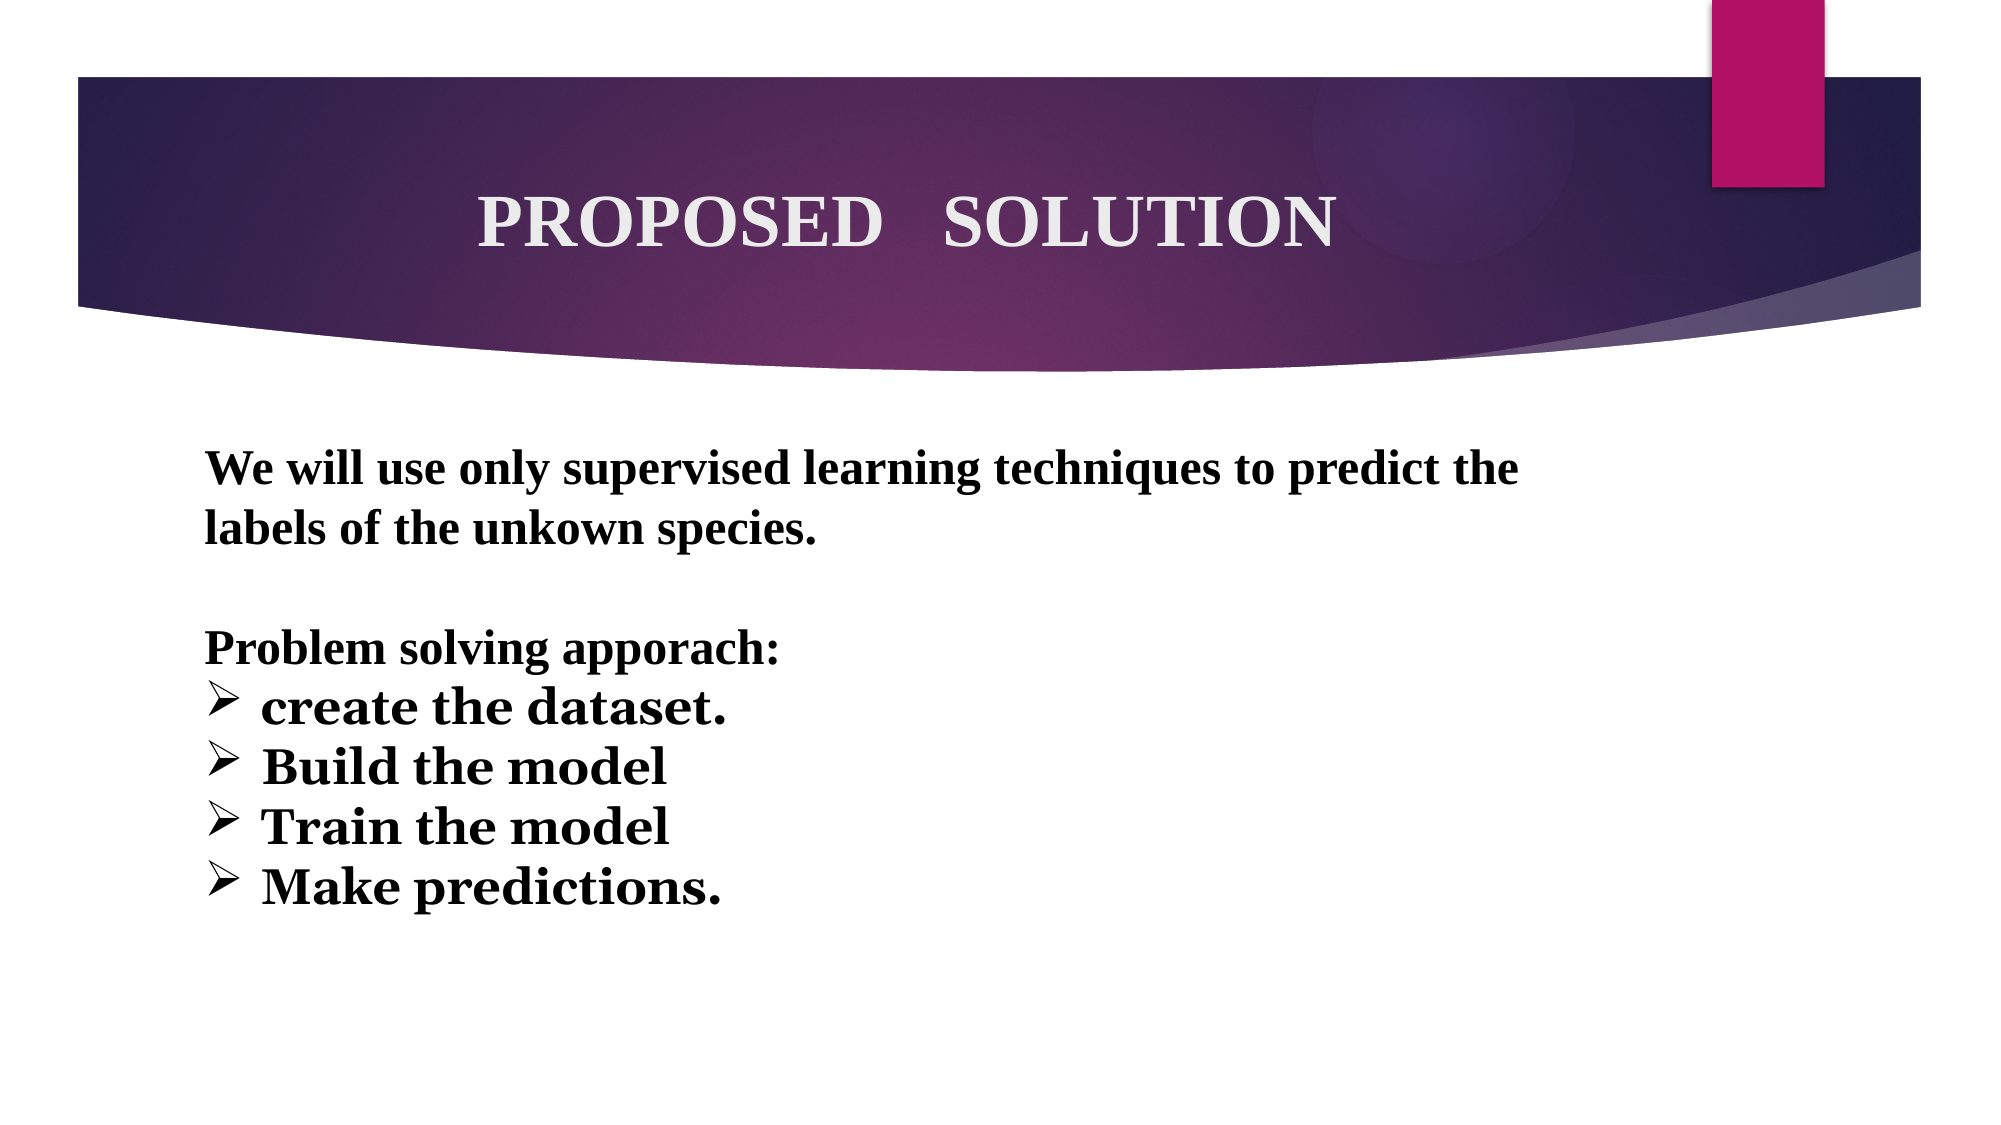

# PROPOSED   SOLUTION
We will use only supervised learning techniques to predict the labels of the unkown species.

Problem solving apporach:
create the dataset.
Build the model
Train the model
Make predictions.